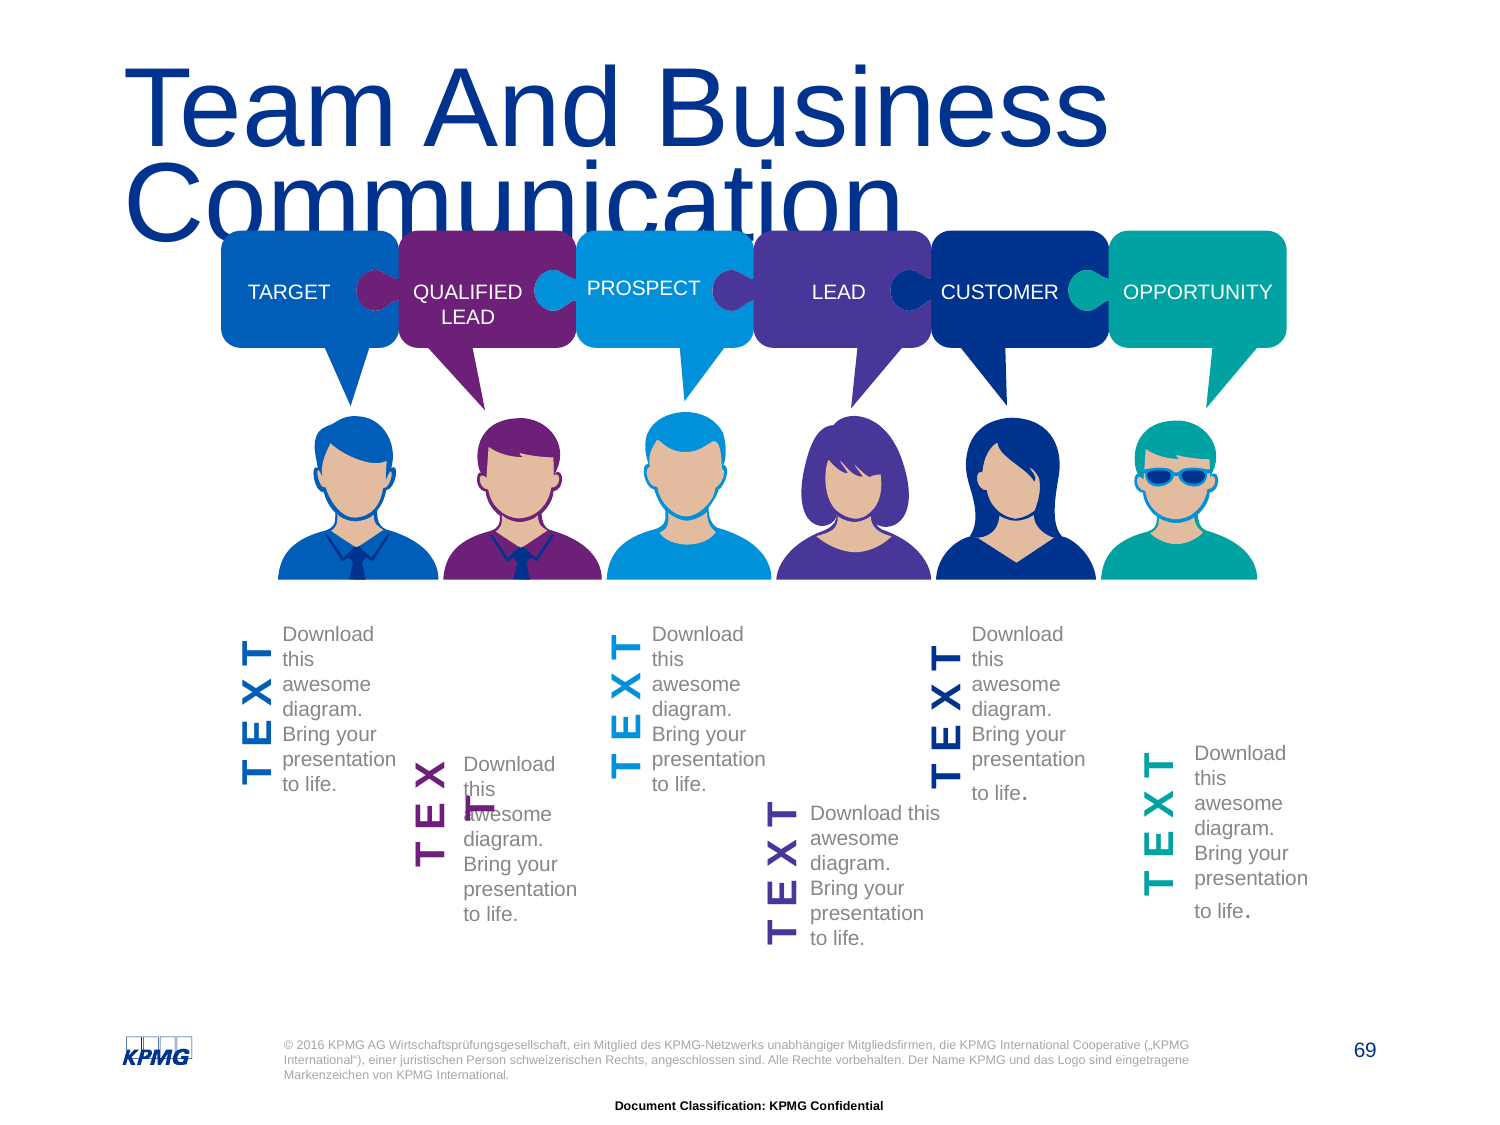

# Team And Business Communication

PROSPECT
TARGET
QUALIFIED  LEAD
LEAD
CUSTOMER
OPPORTUNITY

TEXT
Download this awesome diagram. Bring your presentation to life.
TEXT
Download this awesome diagram. Bring your presentation to life.
TEXT
Download this awesome diagram. Bring your presentation to life.
TEXT
Download this awesome diagram. Bring your presentation to life.
TEXT
Download this awesome diagram. Bring your presentation to life.
TEXT
Download this awesome diagram. Bring your presentation to life.